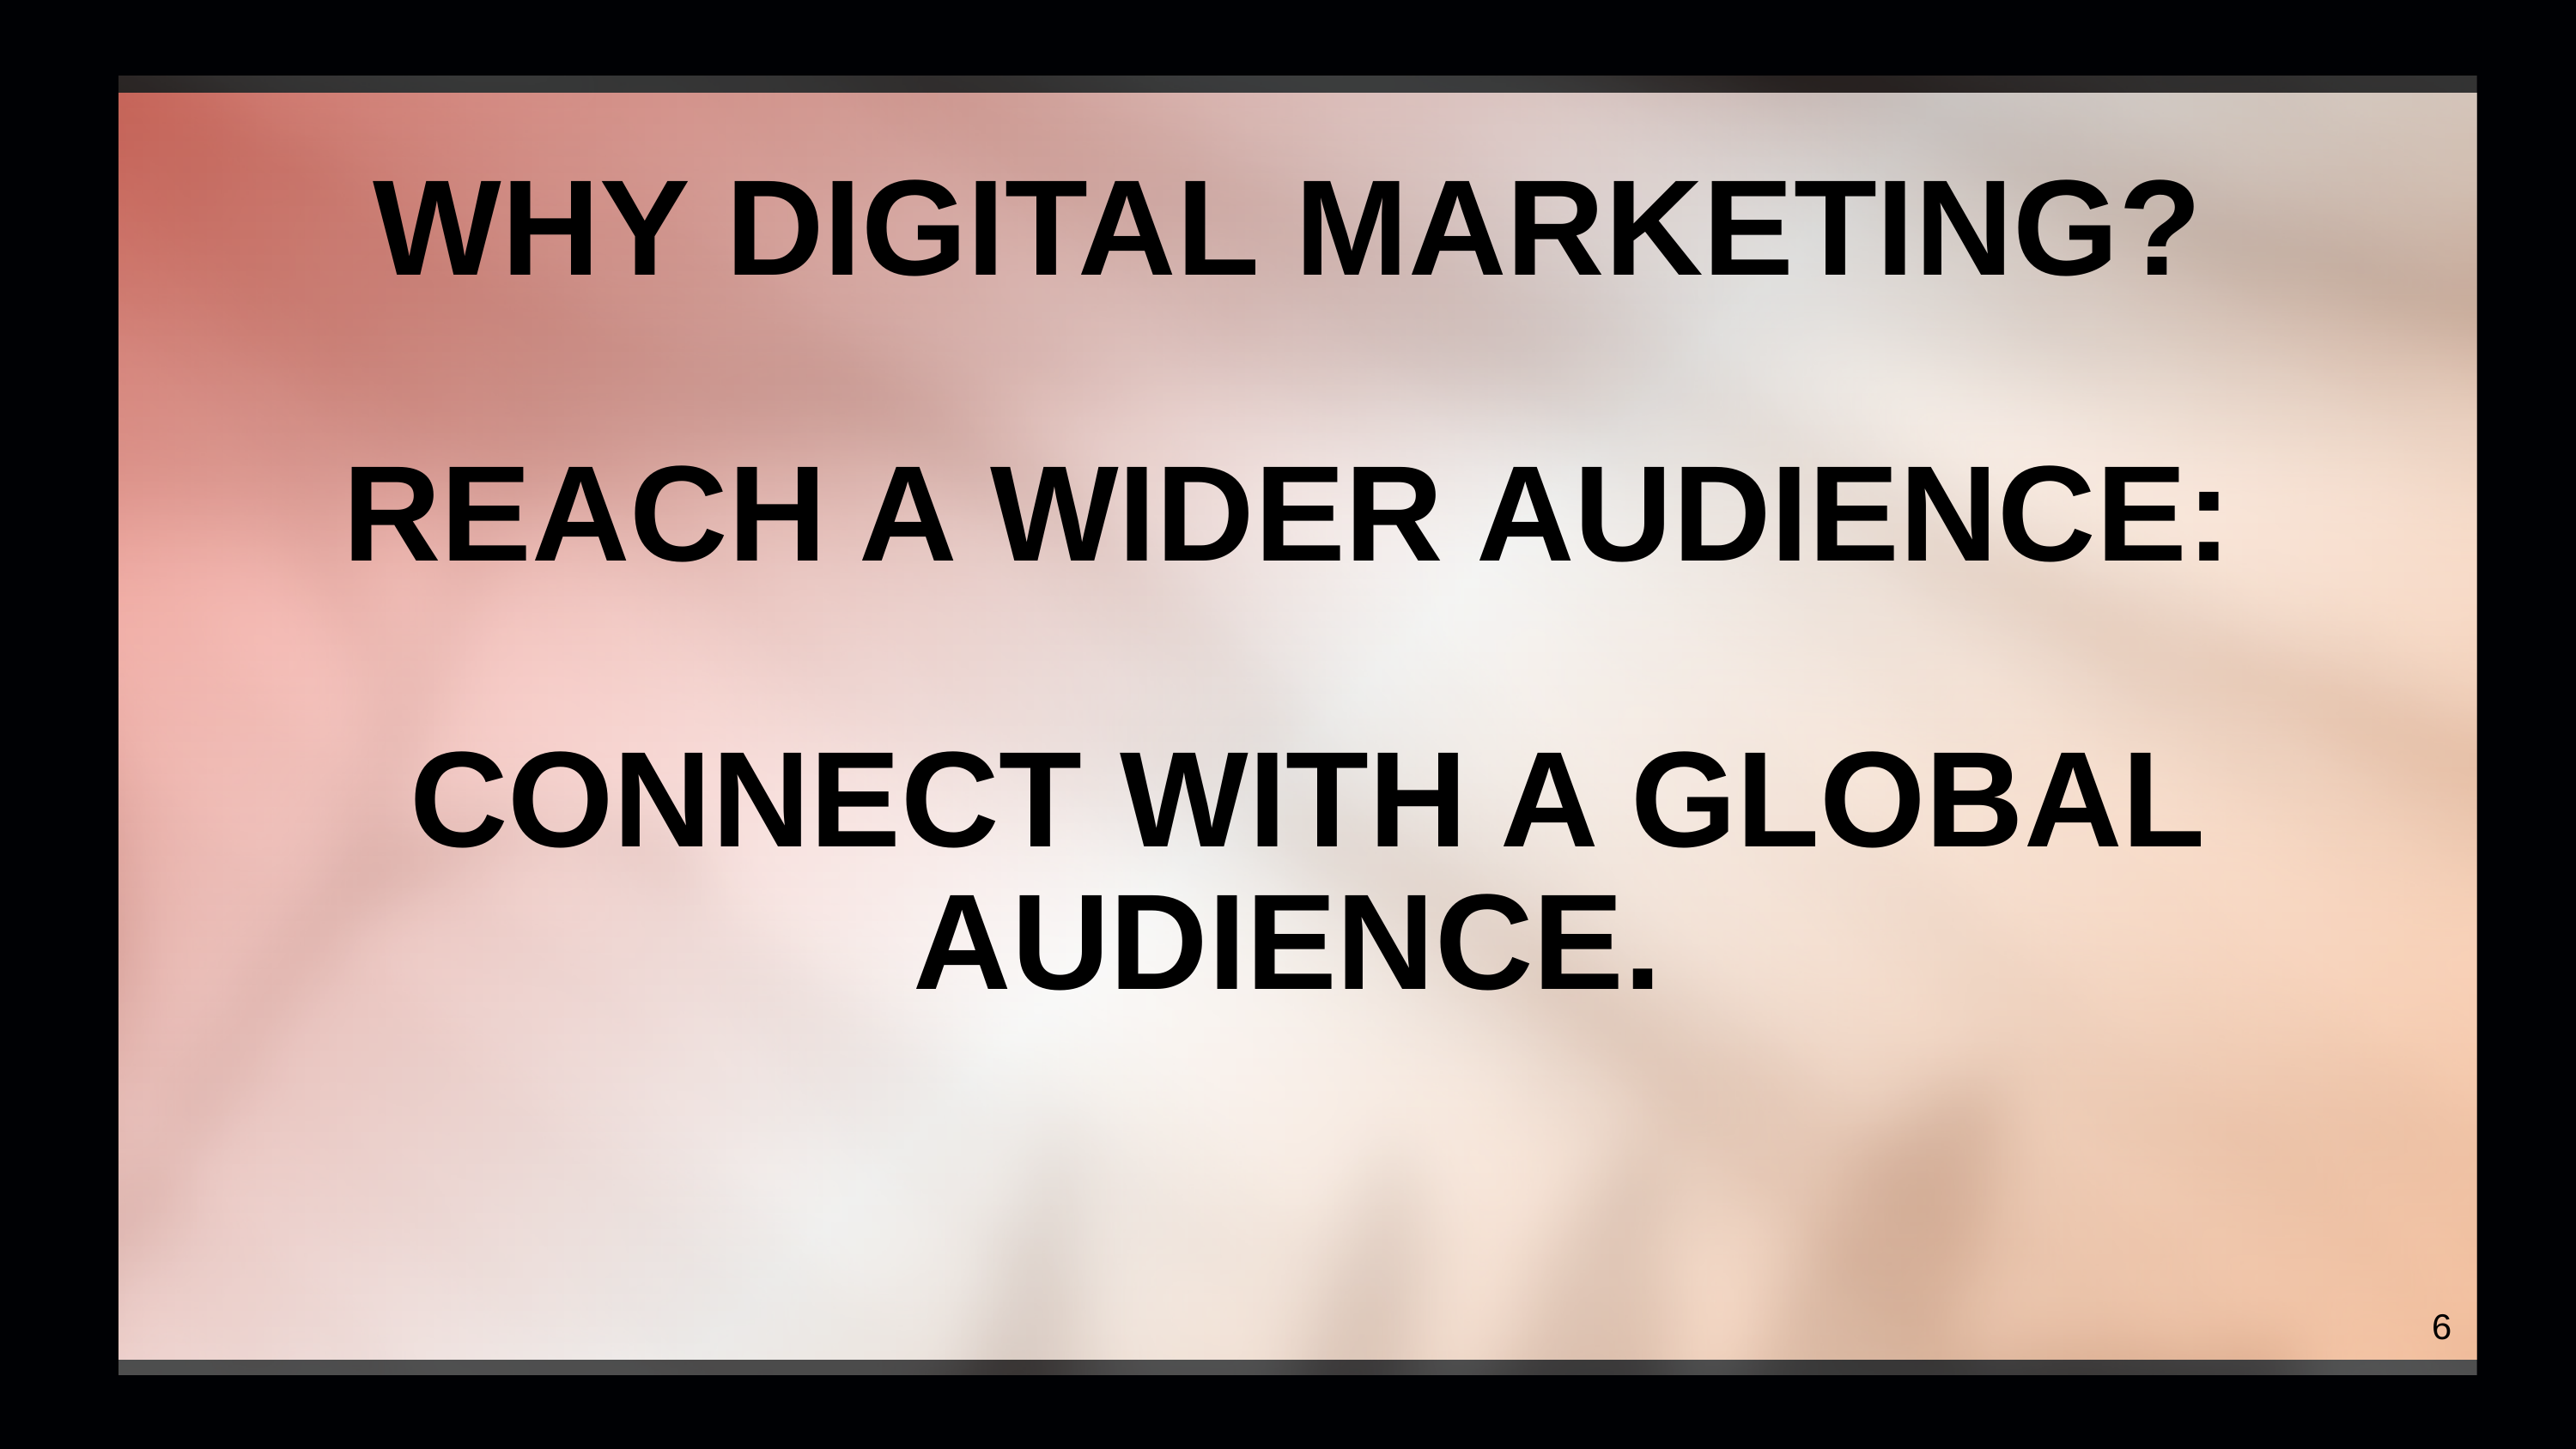

WHY DIGITAL MARKETING?

REACH A WIDER AUDIENCE:

 CONNECT WITH A GLOBAL AUDIENCE.

6